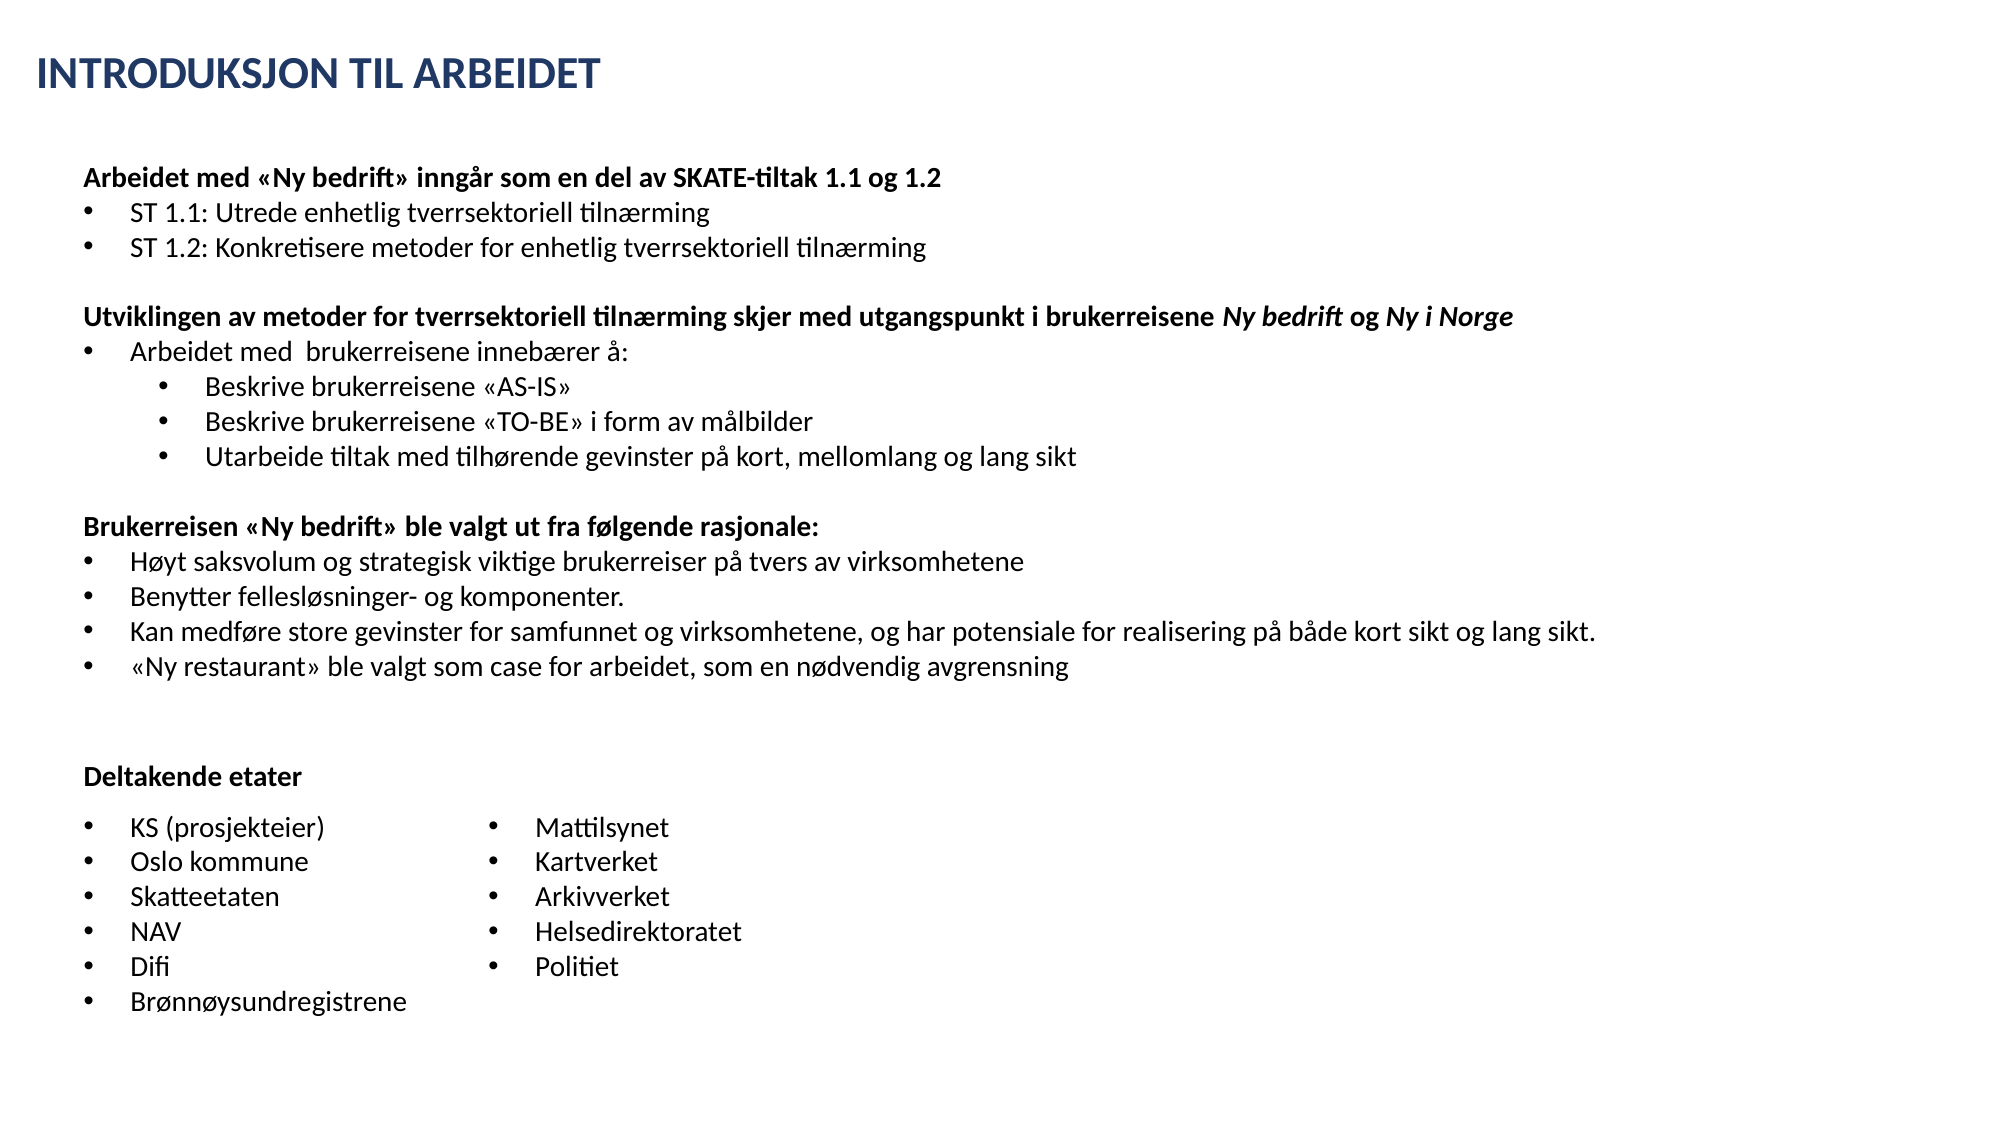

INTRODUKSJON TIL ARBEIDET
Arbeidet med «Ny bedrift» inngår som en del av SKATE-tiltak 1.1 og 1.2
ST 1.1: Utrede enhetlig tverrsektoriell tilnærming
ST 1.2: Konkretisere metoder for enhetlig tverrsektoriell tilnærming

Utviklingen av metoder for tverrsektoriell tilnærming skjer med utgangspunkt i brukerreisene Ny bedrift og Ny i Norge
Arbeidet med  brukerreisene innebærer å:
Beskrive brukerreisene «AS-IS»
Beskrive brukerreisene «TO-BE» i form av målbilder
Utarbeide tiltak med tilhørende gevinster på kort, mellomlang og lang sikt

Brukerreisen «Ny bedrift» ble valgt ut fra følgende rasjonale:
Høyt saksvolum og strategisk viktige brukerreiser på tvers av virksomhetene
Benytter fellesløsninger- og komponenter.
Kan medføre store gevinster for samfunnet og virksomhetene, og har potensiale for realisering på både kort sikt og lang sikt.
«Ny restaurant» ble valgt som case for arbeidet, som en nødvendig avgrensning
Deltakende etater
KS (prosjekteier)
Oslo kommune
Skatteetaten
NAV
Difi
Brønnøysundregistrene

Mattilsynet
Kartverket
Arkivverket
Helsedirektoratet
Politiet